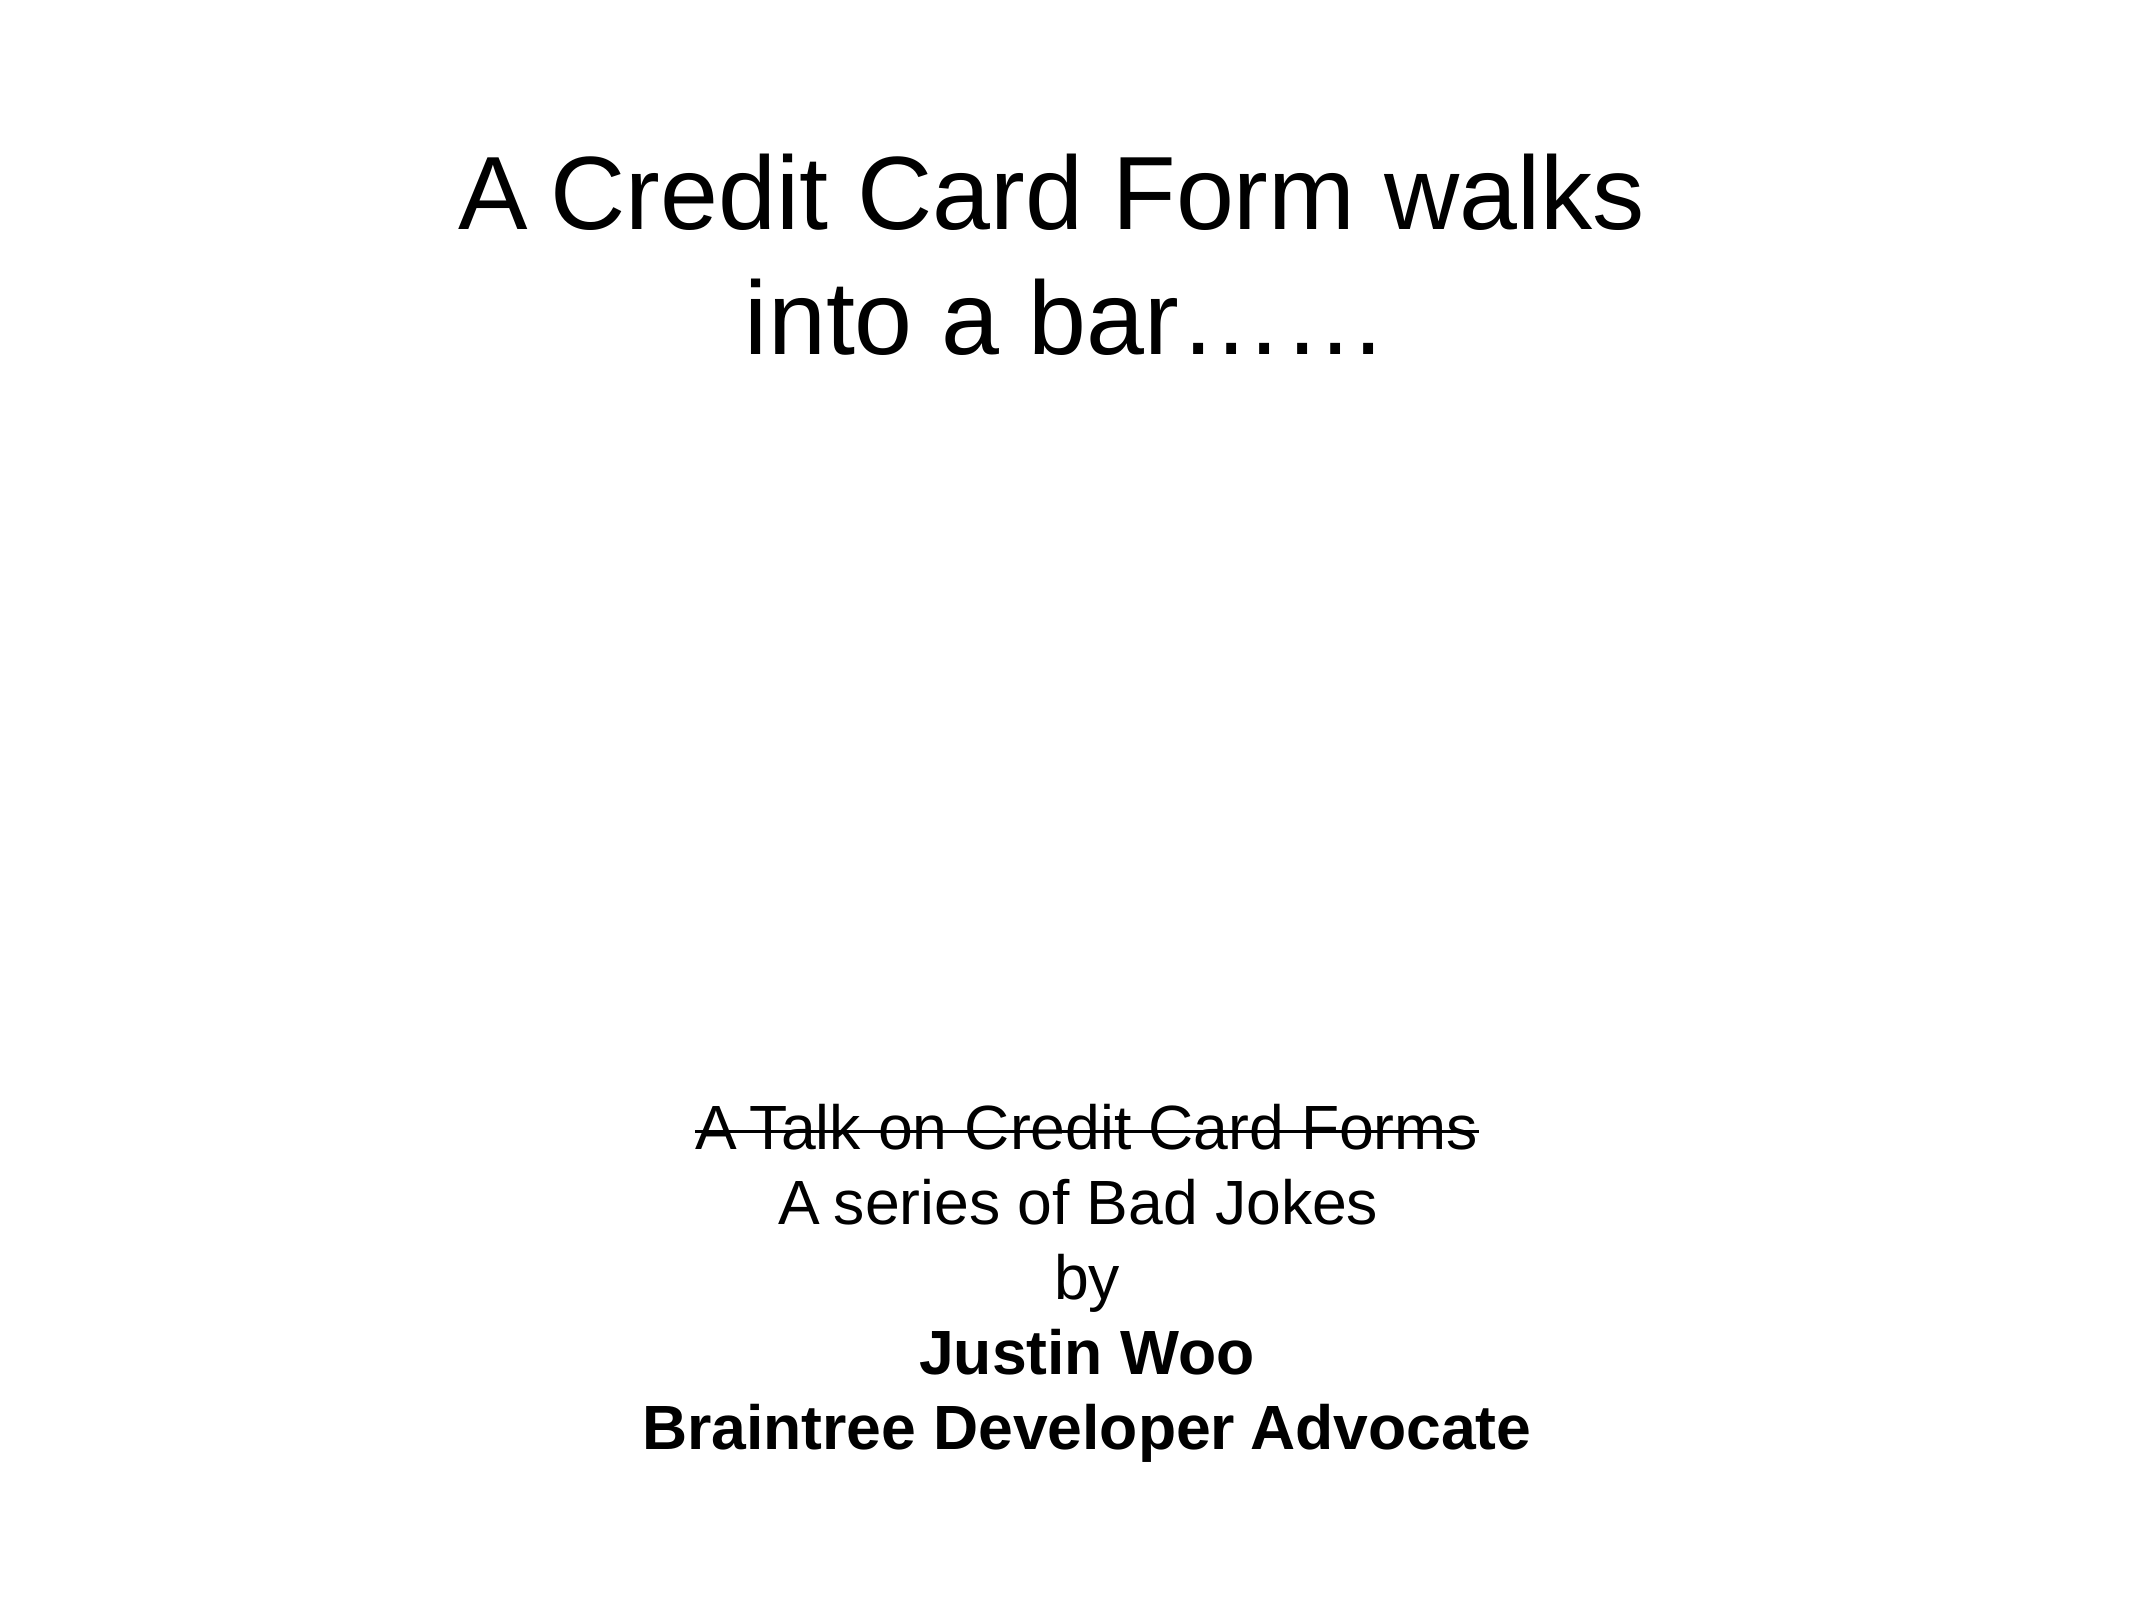

# A Credit Card Form walks
into a bar……
A Talk on Credit Card Forms
A series of Bad Jokes
by
Justin Woo
Braintree Developer Advocate